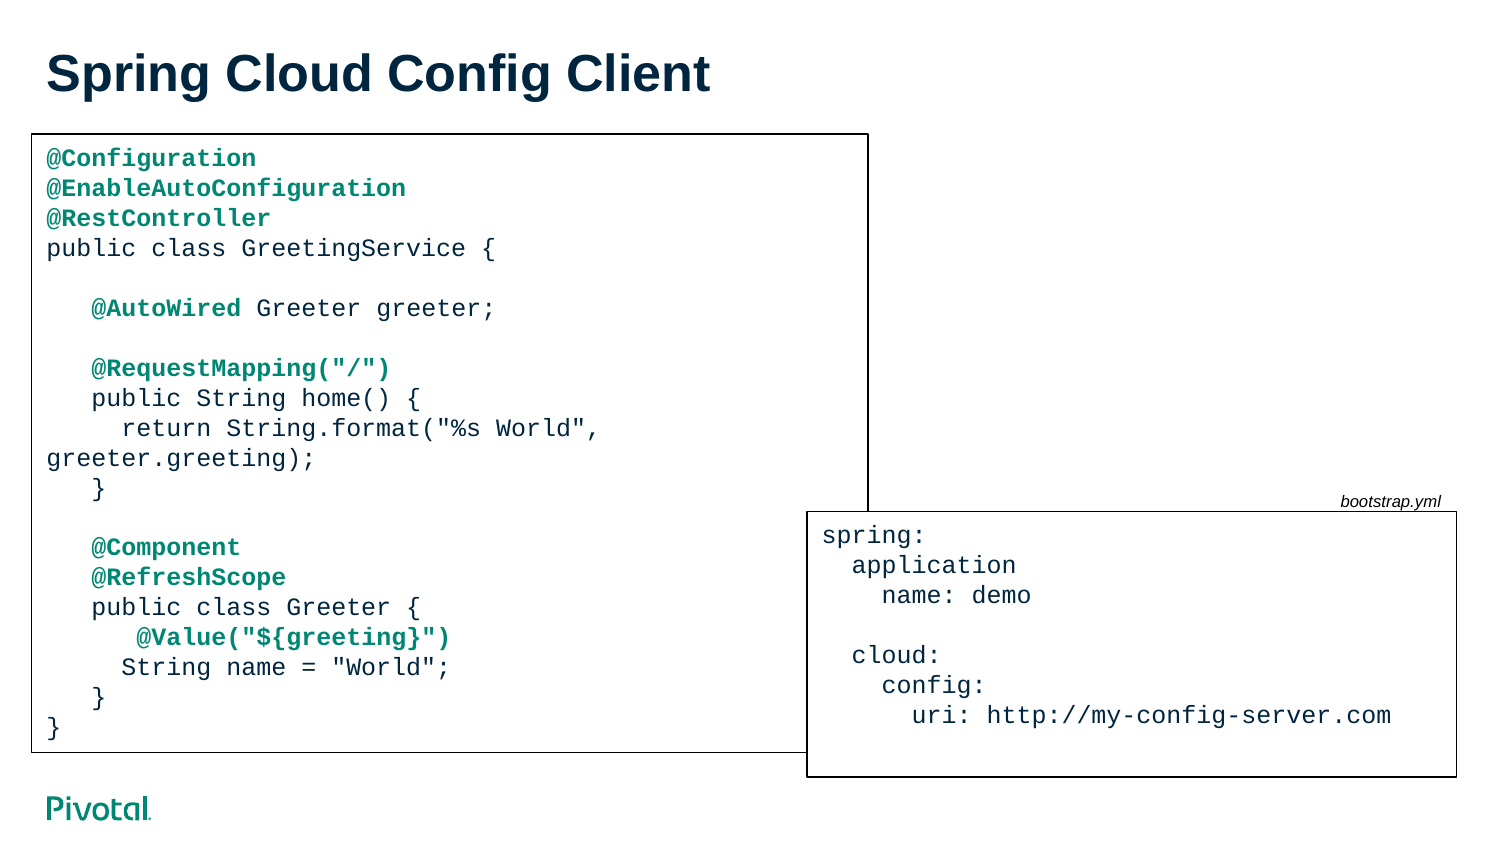

# Spring Cloud Config Client
@Configuration
@EnableAutoConfiguration
@RestController
public class GreetingService {
   @AutoWired Greeter greeter;
   @RequestMapping("/")
   public String home() {
     return String.format("%s World", greeter.greeting);
   }
   @Component
   @RefreshScope
   public class Greeter {
      @Value("${greeting}")
     String name = "World";
   }
}

bootstrap.yml
spring:
  application
    name: demo
  cloud:
    config:
      uri: http://my-config-server.com